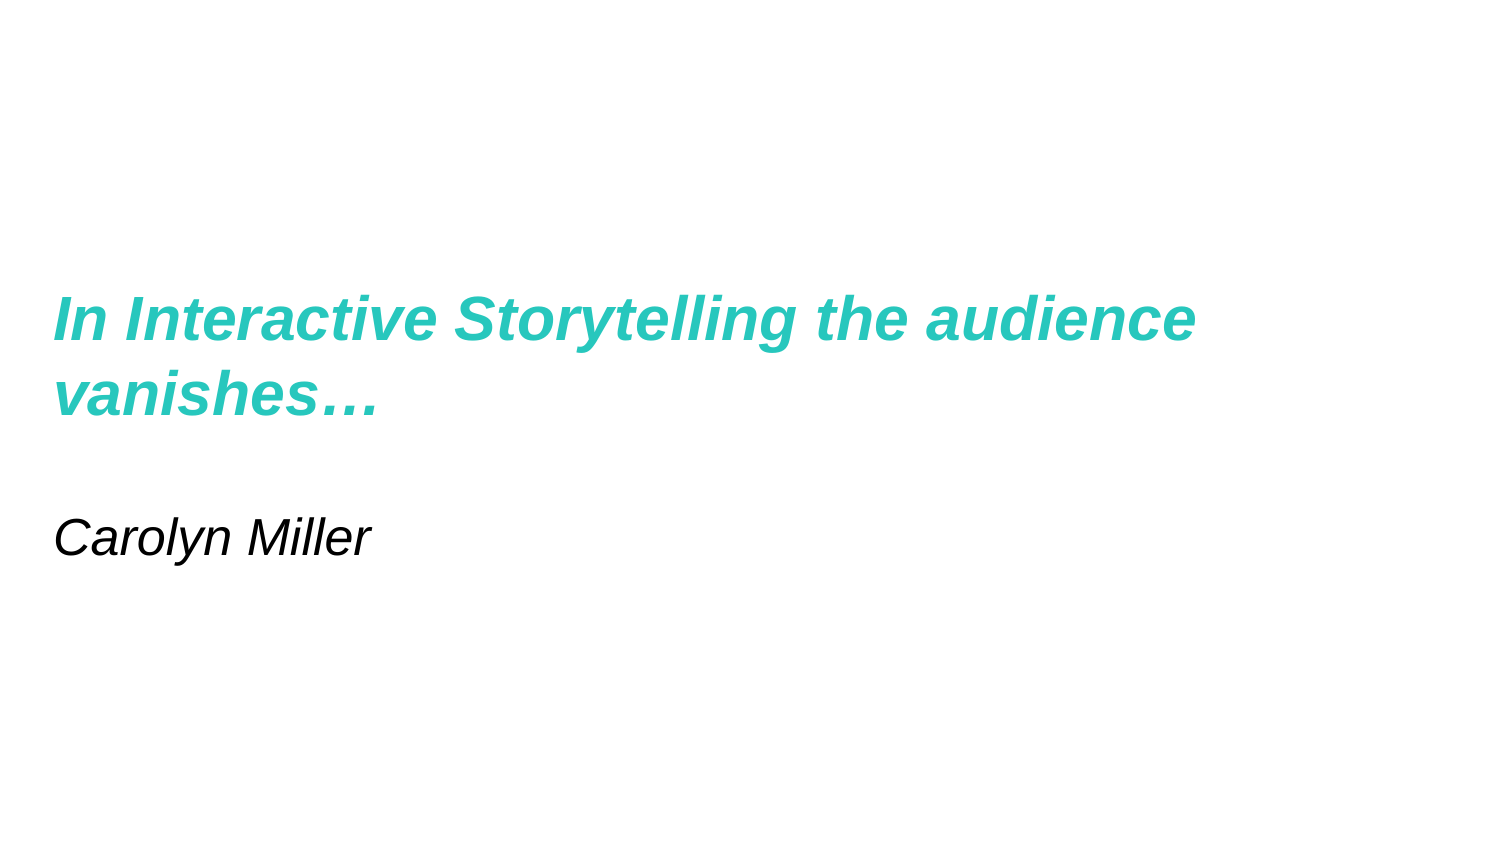

In Interactive Storytelling the audience vanishes…

Carolyn Miller